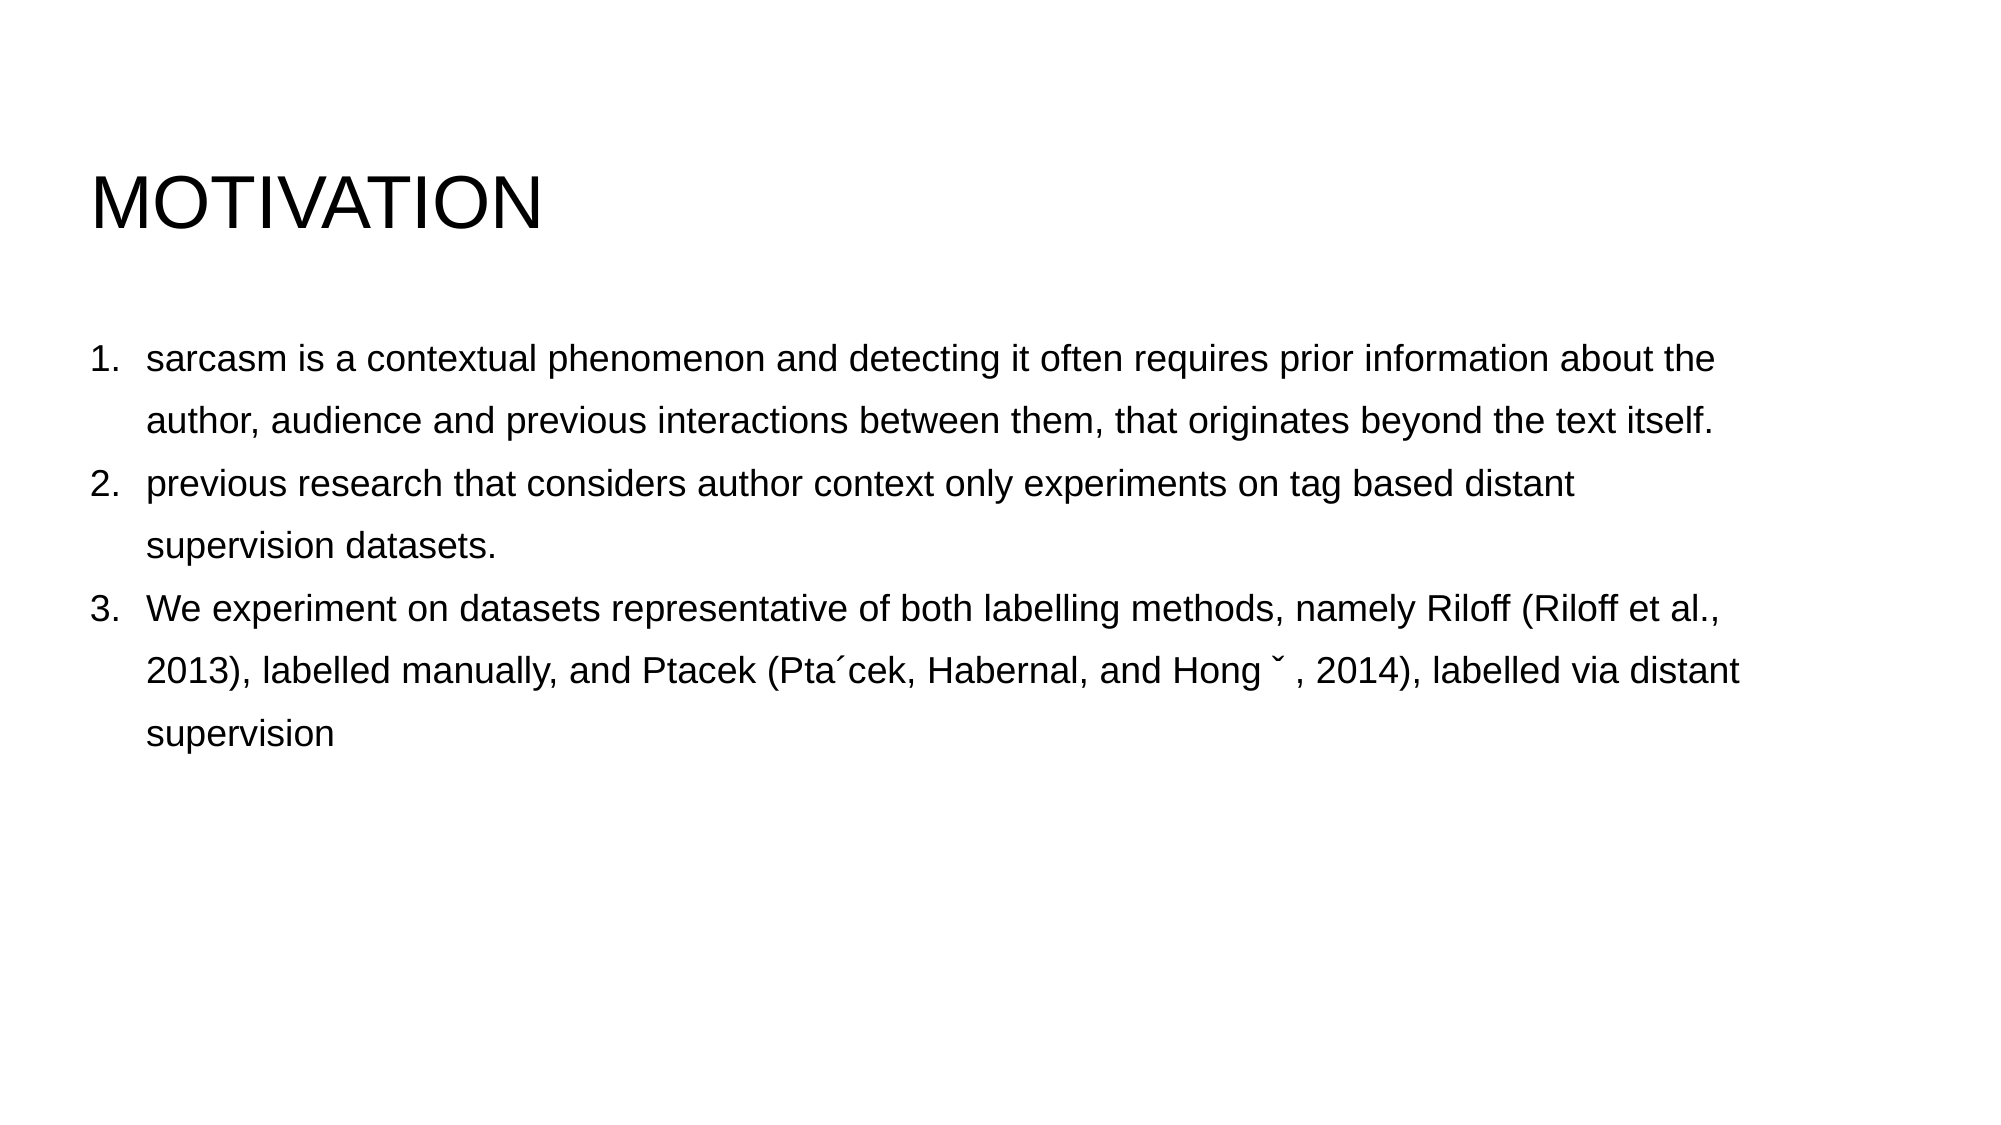

# Motivation
sarcasm is a contextual phenomenon and detecting it often requires prior information about the author, audience and previous interactions between them, that originates beyond the text itself.
previous research that considers author context only experiments on tag based distant supervision datasets.
We experiment on datasets representative of both labelling methods, namely Riloff (Riloff et al., 2013), labelled manually, and Ptacek (Pta´cek, Habernal, and Hong ˇ , 2014), labelled via distant supervision